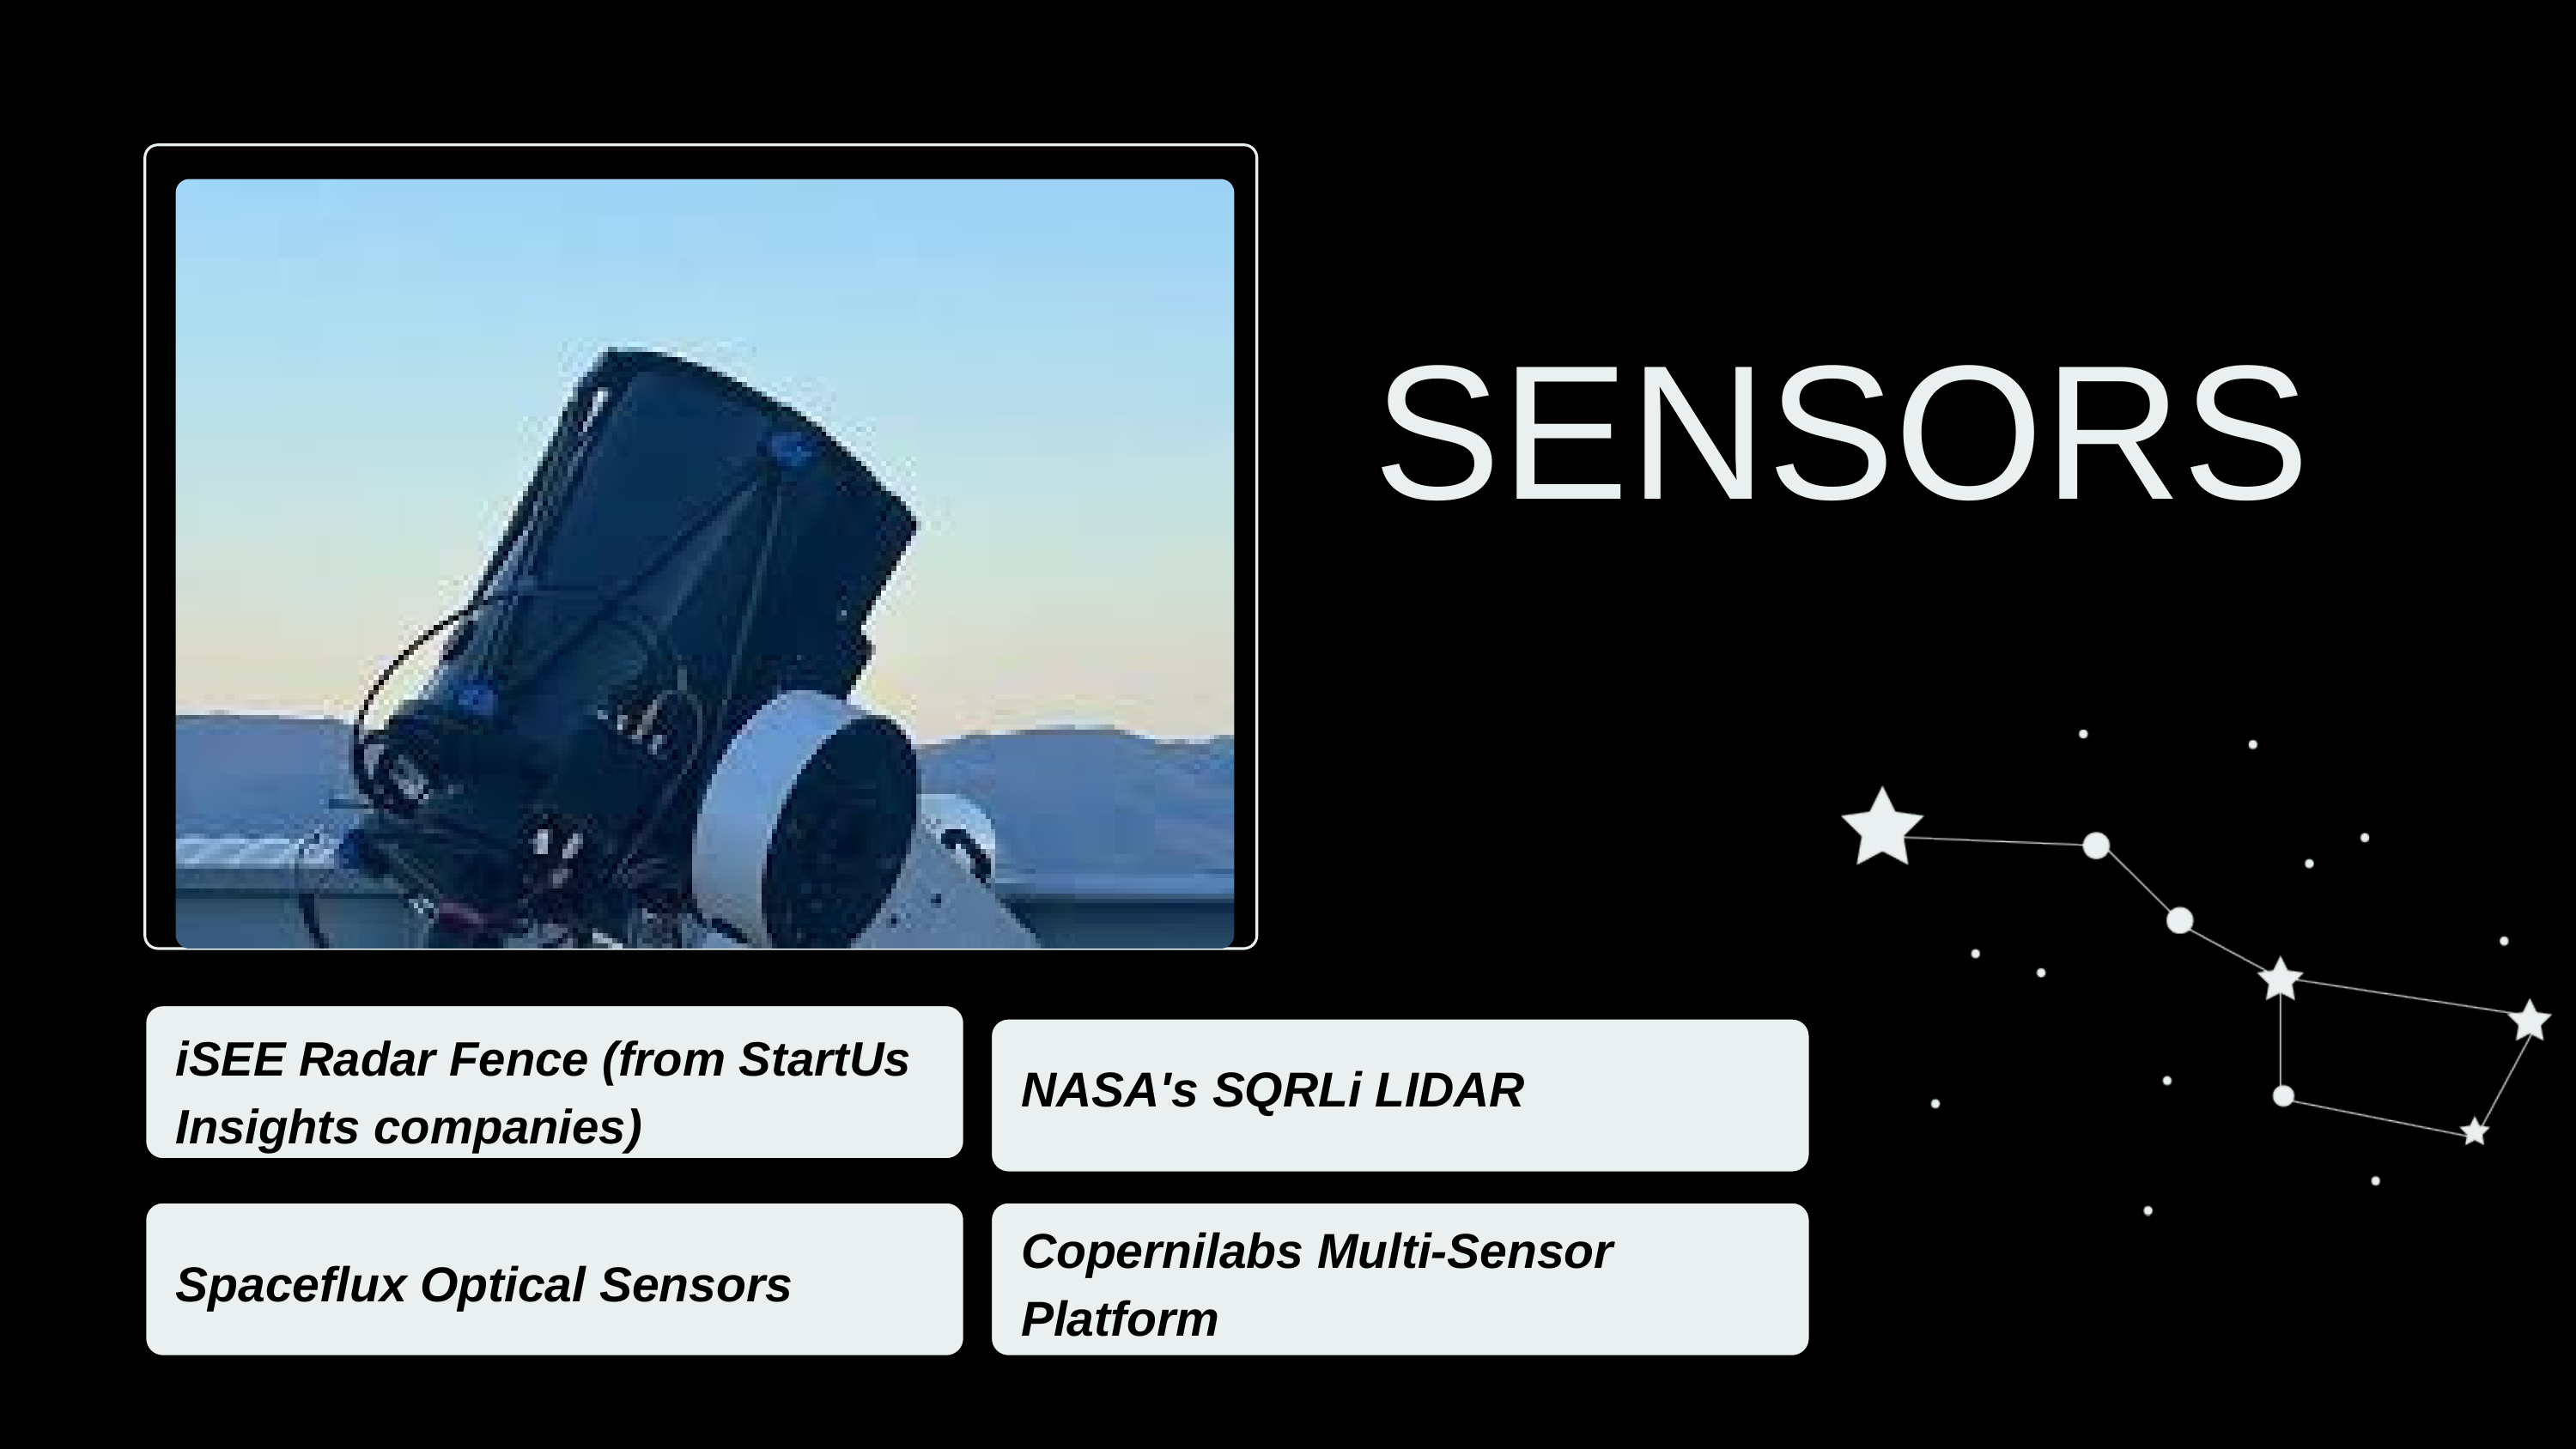

SENSORS

iSEE Radar Fence (from StartUs Insights companies)
NASA's SQRLi LIDAR

Copernilabs Multi-Sensor Platform
Spaceflux Optical Sensors